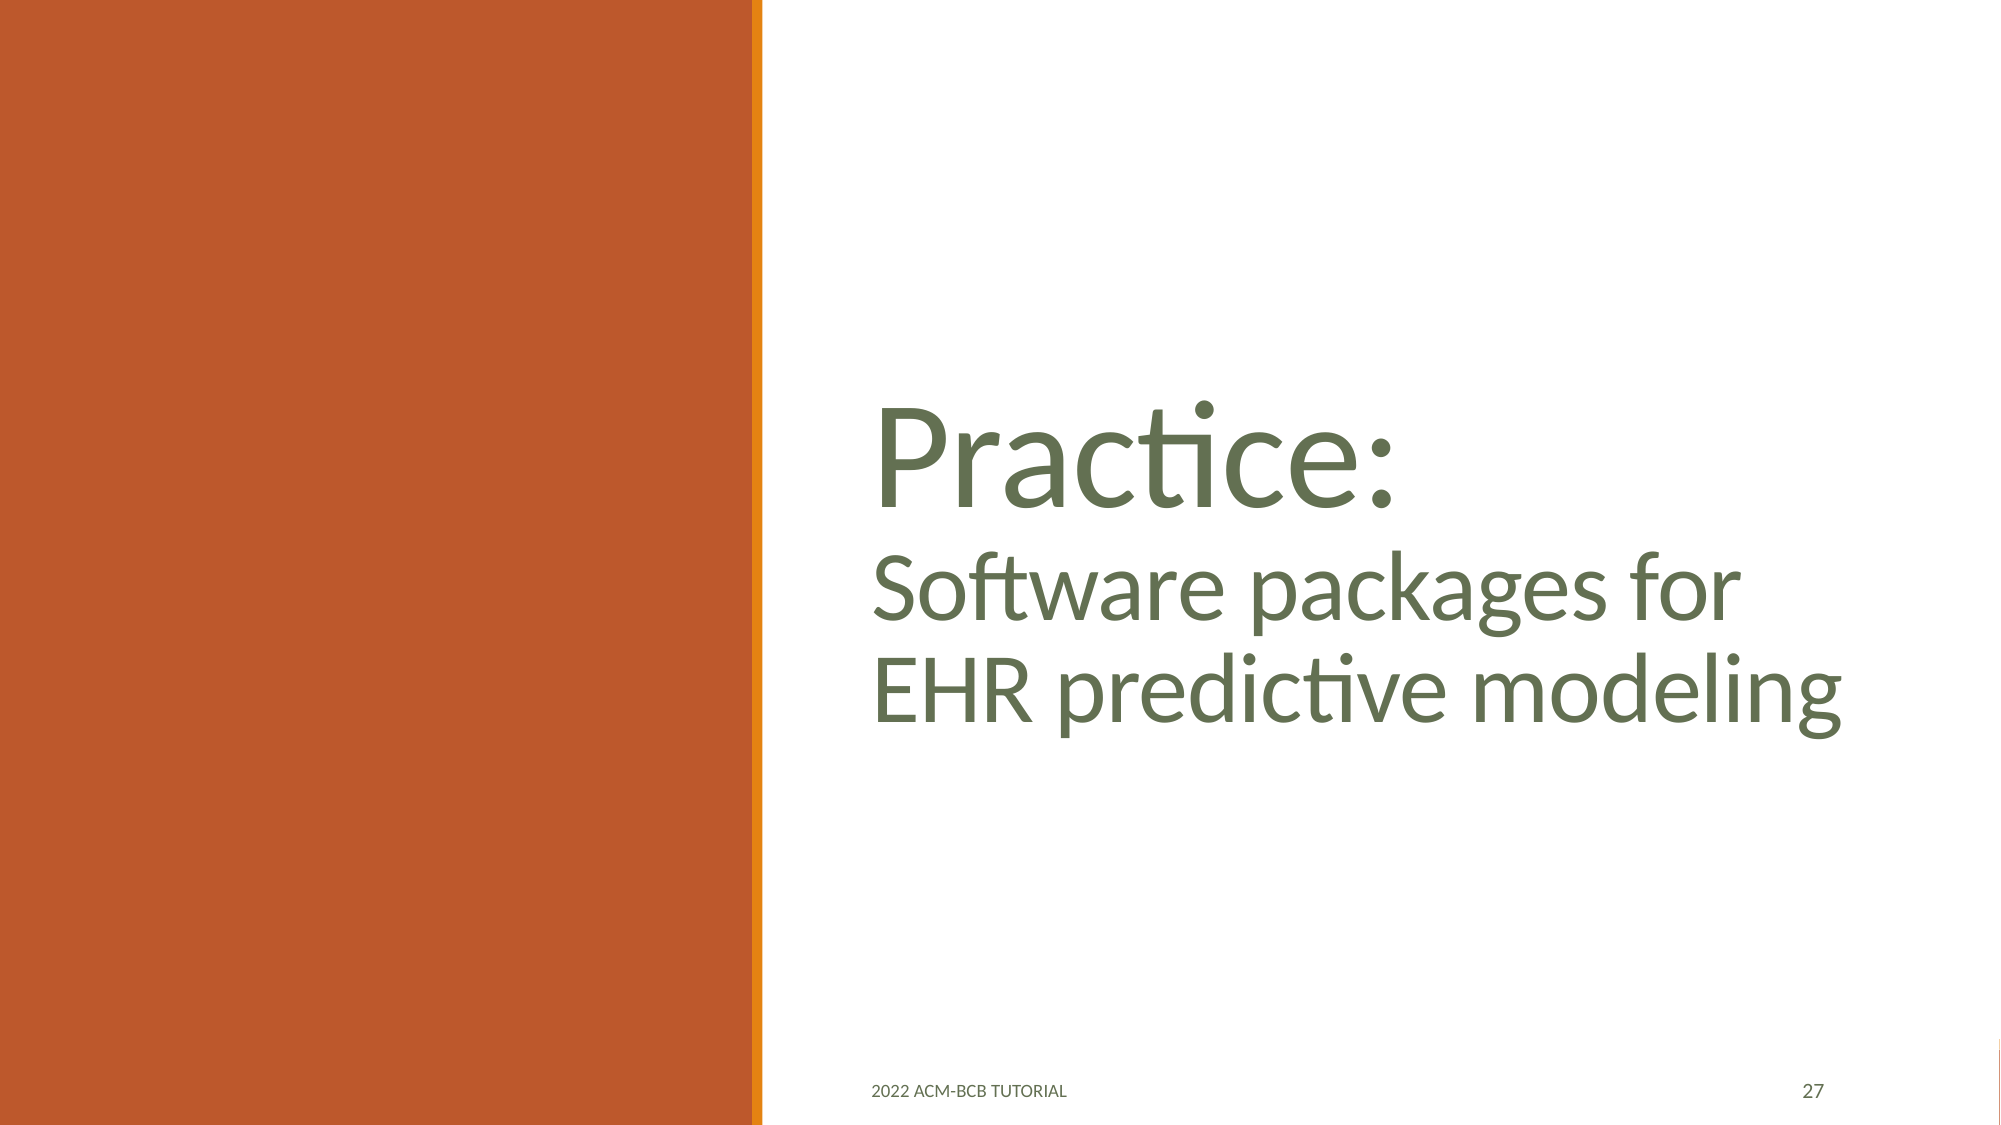

# Practice: Software packages for EHR predictive modeling

2022 ACM-BCB Tutorial
27